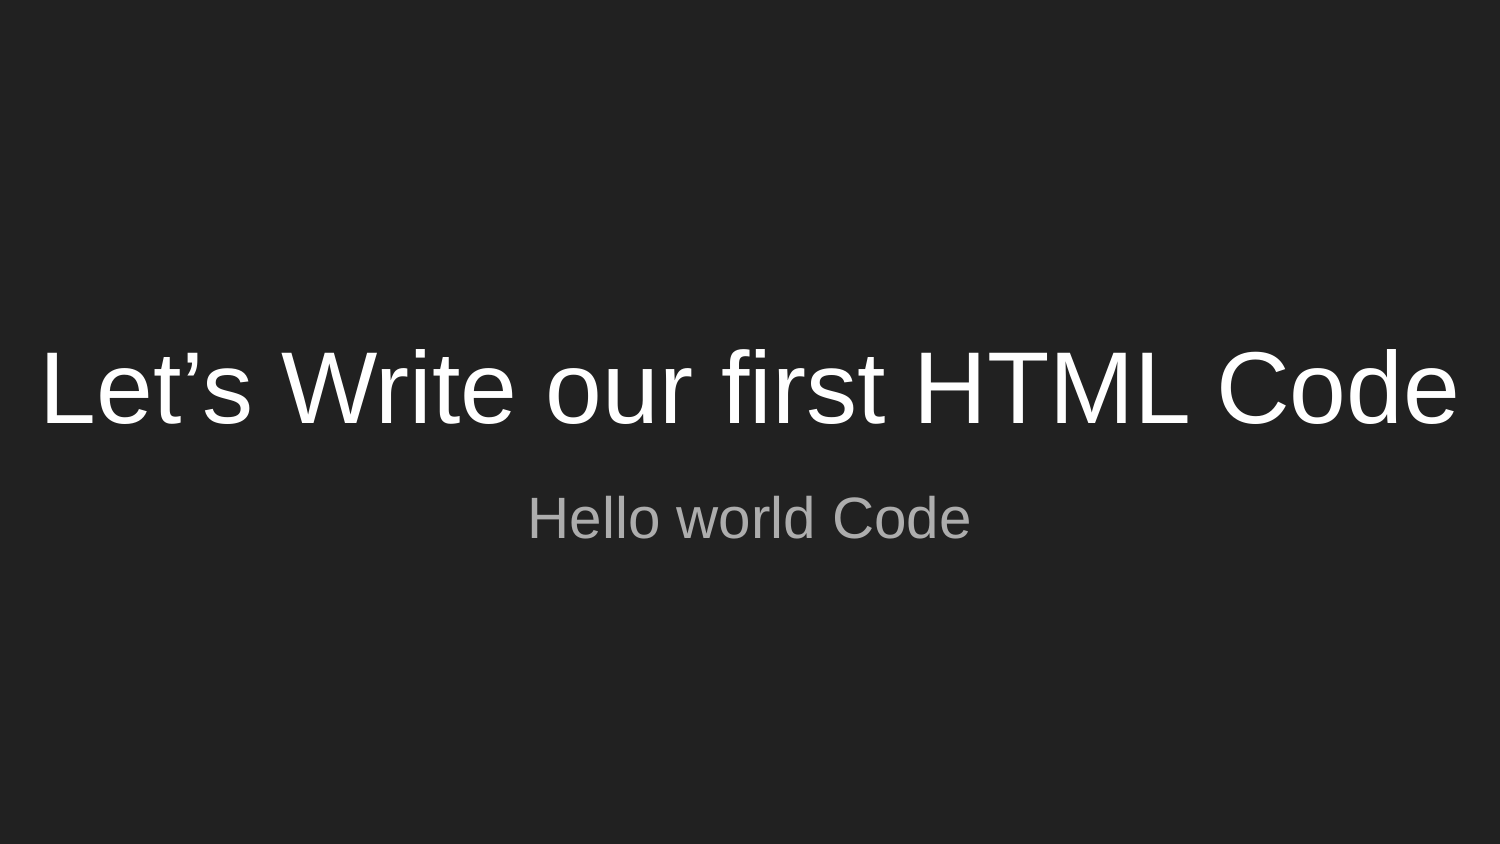

# Let’s Write our first HTML Code
Hello world Code